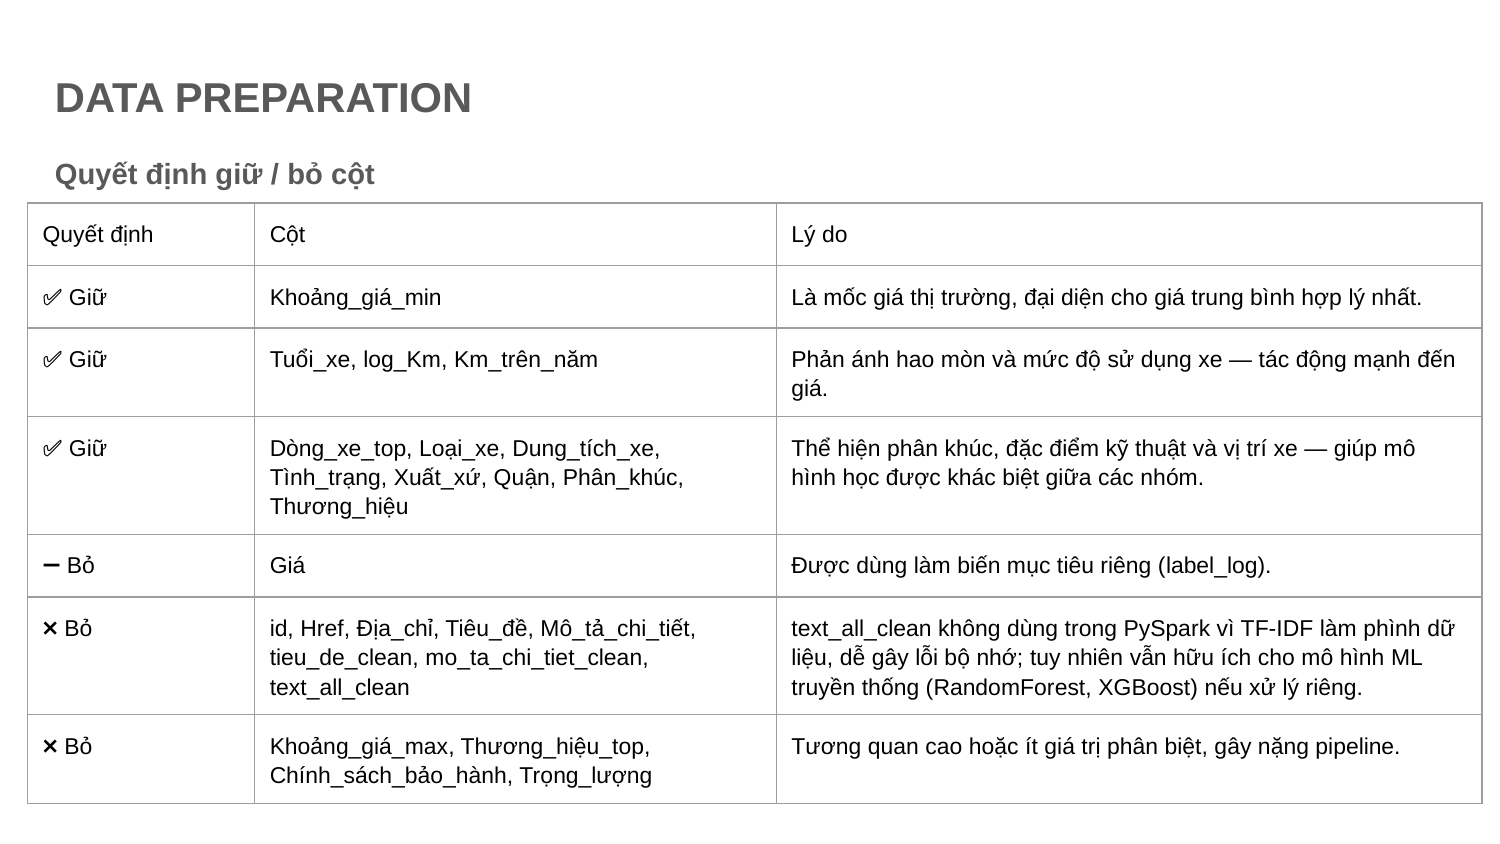

DATA PREPARATION
Quyết định giữ / bỏ cột

| Quyết định | Cột | Lý do |
| --- | --- | --- |
| ✅ Giữ | Khoảng\_giá\_min | Là mốc giá thị trường, đại diện cho giá trung bình hợp lý nhất. |
| ✅ Giữ | Tuổi\_xe, log\_Km, Km\_trên\_năm | Phản ánh hao mòn và mức độ sử dụng xe — tác động mạnh đến giá. |
| ✅ Giữ | Dòng\_xe\_top, Loại\_xe, Dung\_tích\_xe, Tình\_trạng, Xuất\_xứ, Quận, Phân\_khúc, Thương\_hiệu | Thể hiện phân khúc, đặc điểm kỹ thuật và vị trí xe — giúp mô hình học được khác biệt giữa các nhóm. |
| ➖ Bỏ | Giá | Được dùng làm biến mục tiêu riêng (label\_log). |
| ❌ Bỏ | id, Href, Địa\_chỉ, Tiêu\_đề, Mô\_tả\_chi\_tiết, tieu\_de\_clean, mo\_ta\_chi\_tiet\_clean, text\_all\_clean | text\_all\_clean không dùng trong PySpark vì TF-IDF làm phình dữ liệu, dễ gây lỗi bộ nhớ; tuy nhiên vẫn hữu ích cho mô hình ML truyền thống (RandomForest, XGBoost) nếu xử lý riêng. |
| ❌ Bỏ | Khoảng\_giá\_max, Thương\_hiệu\_top, Chính\_sách\_bảo\_hành, Trọng\_lượng | Tương quan cao hoặc ít giá trị phân biệt, gây nặng pipeline. |